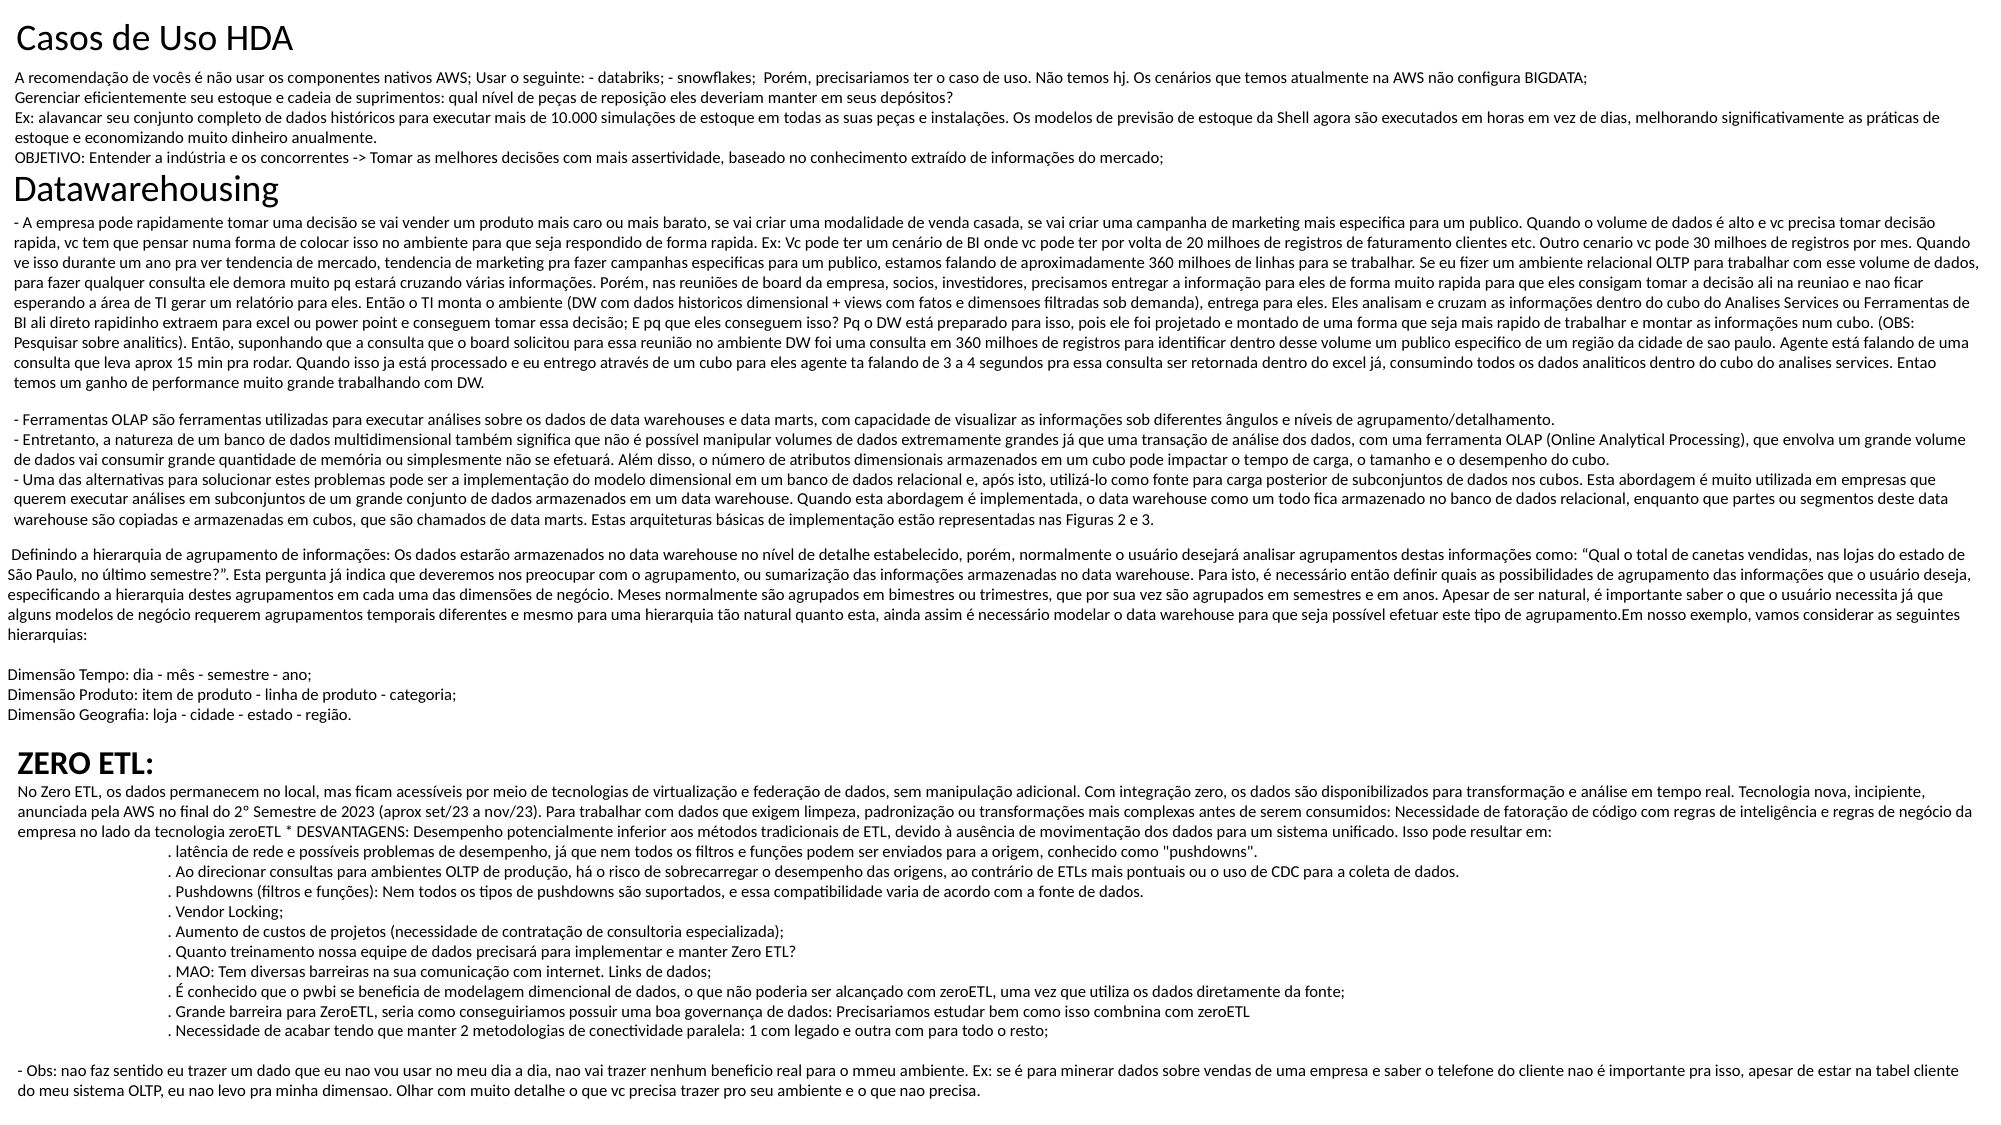

Casos de Uso HDA
A recomendação de vocês é não usar os componentes nativos AWS; Usar o seguinte: - databriks; - snowflakes;  Porém, precisariamos ter o caso de uso. Não temos hj. Os cenários que temos atualmente na AWS não configura BIGDATA;
Gerenciar eficientemente seu estoque e cadeia de suprimentos: qual nível de peças de reposição eles deveriam manter em seus depósitos?
Ex: alavancar seu conjunto completo de dados históricos para executar mais de 10.000 simulações de estoque em todas as suas peças e instalações. Os modelos de previsão de estoque da Shell agora são executados em horas em vez de dias, melhorando significativamente as práticas de estoque e economizando muito dinheiro anualmente.
OBJETIVO: Entender a indústria e os concorrentes -> Tomar as melhores decisões com mais assertividade, baseado no conhecimento extraído de informações do mercado;
Datawarehousing
- A empresa pode rapidamente tomar uma decisão se vai vender um produto mais caro ou mais barato, se vai criar uma modalidade de venda casada, se vai criar uma campanha de marketing mais especifica para um publico. Quando o volume de dados é alto e vc precisa tomar decisão rapida, vc tem que pensar numa forma de colocar isso no ambiente para que seja respondido de forma rapida. Ex: Vc pode ter um cenário de BI onde vc pode ter por volta de 20 milhoes de registros de faturamento clientes etc. Outro cenario vc pode 30 milhoes de registros por mes. Quando ve isso durante um ano pra ver tendencia de mercado, tendencia de marketing pra fazer campanhas especificas para um publico, estamos falando de aproximadamente 360 milhoes de linhas para se trabalhar. Se eu fizer um ambiente relacional OLTP para trabalhar com esse volume de dados, para fazer qualquer consulta ele demora muito pq estará cruzando várias informações. Porém, nas reuniões de board da empresa, socios, investidores, precisamos entregar a informação para eles de forma muito rapida para que eles consigam tomar a decisão ali na reuniao e nao ficar esperando a área de TI gerar um relatório para eles. Então o TI monta o ambiente (DW com dados historicos dimensional + views com fatos e dimensoes filtradas sob demanda), entrega para eles. Eles analisam e cruzam as informações dentro do cubo do Analises Services ou Ferramentas de BI ali direto rapidinho extraem para excel ou power point e conseguem tomar essa decisão; E pq que eles conseguem isso? Pq o DW está preparado para isso, pois ele foi projetado e montado de uma forma que seja mais rapido de trabalhar e montar as informações num cubo. (OBS: Pesquisar sobre analitics). Então, suponhando que a consulta que o board solicitou para essa reunião no ambiente DW foi uma consulta em 360 milhoes de registros para identificar dentro desse volume um publico especifico de um região da cidade de sao paulo. Agente está falando de uma consulta que leva aprox 15 min pra rodar. Quando isso ja está processado e eu entrego através de um cubo para eles agente ta falando de 3 a 4 segundos pra essa consulta ser retornada dentro do excel já, consumindo todos os dados analiticos dentro do cubo do analises services. Entao temos um ganho de performance muito grande trabalhando com DW.
- Ferramentas OLAP são ferramentas utilizadas para executar análises sobre os dados de data warehouses e data marts, com capacidade de visualizar as informações sob diferentes ângulos e níveis de agrupamento/detalhamento.
- Entretanto, a natureza de um banco de dados multidimensional também significa que não é possível manipular volumes de dados extremamente grandes já que uma transação de análise dos dados, com uma ferramenta OLAP (Online Analytical Processing), que envolva um grande volume de dados vai consumir grande quantidade de memória ou simplesmente não se efetuará. Além disso, o número de atributos dimensionais armazenados em um cubo pode impactar o tempo de carga, o tamanho e o desempenho do cubo.
- Uma das alternativas para solucionar estes problemas pode ser a implementação do modelo dimensional em um banco de dados relacional e, após isto, utilizá-lo como fonte para carga posterior de subconjuntos de dados nos cubos. Esta abordagem é muito utilizada em empresas que querem executar análises em subconjuntos de um grande conjunto de dados armazenados em um data warehouse. Quando esta abordagem é implementada, o data warehouse como um todo fica armazenado no banco de dados relacional, enquanto que partes ou segmentos deste data warehouse são copiadas e armazenadas em cubos, que são chamados de data marts. Estas arquiteturas básicas de implementação estão representadas nas Figuras 2 e 3.
 Definindo a hierarquia de agrupamento de informações: Os dados estarão armazenados no data warehouse no nível de detalhe estabelecido, porém, normalmente o usuário desejará analisar agrupamentos destas informações como: “Qual o total de canetas vendidas, nas lojas do estado de São Paulo, no último semestre?”. Esta pergunta já indica que deveremos nos preocupar com o agrupamento, ou sumarização das informações armazenadas no data warehouse. Para isto, é necessário então definir quais as possibilidades de agrupamento das informações que o usuário deseja, especificando a hierarquia destes agrupamentos em cada uma das dimensões de negócio. Meses normalmente são agrupados em bimestres ou trimestres, que por sua vez são agrupados em semestres e em anos. Apesar de ser natural, é importante saber o que o usuário necessita já que alguns modelos de negócio requerem agrupamentos temporais diferentes e mesmo para uma hierarquia tão natural quanto esta, ainda assim é necessário modelar o data warehouse para que seja possível efetuar este tipo de agrupamento.Em nosso exemplo, vamos considerar as seguintes hierarquias:

Dimensão Tempo: dia - mês - semestre - ano;
Dimensão Produto: item de produto - linha de produto - categoria;
Dimensão Geografia: loja - cidade - estado - região.
ZERO ETL:
No Zero ETL, os dados permanecem no local, mas ficam acessíveis por meio de tecnologias de virtualização e federação de dados, sem manipulação adicional. Com integração zero, os dados são disponibilizados para transformação e análise em tempo real. Tecnologia nova, incipiente, anunciada pela AWS no final do 2º Semestre de 2023 (aprox set/23 a nov/23). Para trabalhar com dados que exigem limpeza, padronização ou transformações mais complexas antes de serem consumidos: Necessidade de fatoração de código com regras de inteligência e regras de negócio da empresa no lado da tecnologia zeroETL * DESVANTAGENS: Desempenho potencialmente inferior aos métodos tradicionais de ETL, devido à ausência de movimentação dos dados para um sistema unificado. Isso pode resultar em:
	. latência de rede e possíveis problemas de desempenho, já que nem todos os filtros e funções podem ser enviados para a origem, conhecido como "pushdowns".
	. Ao direcionar consultas para ambientes OLTP de produção, há o risco de sobrecarregar o desempenho das origens, ao contrário de ETLs mais pontuais ou o uso de CDC para a coleta de dados.
	. Pushdowns (filtros e funções): Nem todos os tipos de pushdowns são suportados, e essa compatibilidade varia de acordo com a fonte de dados.
	. Vendor Locking;
	. Aumento de custos de projetos (necessidade de contratação de consultoria especializada);
	. Quanto treinamento nossa equipe de dados precisará para implementar e manter Zero ETL?
	. MAO: Tem diversas barreiras na sua comunicação com internet. Links de dados;
	. É conhecido que o pwbi se beneficia de modelagem dimencional de dados, o que não poderia ser alcançado com zeroETL, uma vez que utiliza os dados diretamente da fonte;
	. Grande barreira para ZeroETL, seria como conseguiriamos possuir uma boa governança de dados: Precisariamos estudar bem como isso combnina com zeroETL
	. Necessidade de acabar tendo que manter 2 metodologias de conectividade paralela: 1 com legado e outra com para todo o resto;

- Obs: nao faz sentido eu trazer um dado que eu nao vou usar no meu dia a dia, nao vai trazer nenhum beneficio real para o mmeu ambiente. Ex: se é para minerar dados sobre vendas de uma empresa e saber o telefone do cliente nao é importante pra isso, apesar de estar na tabel cliente do meu sistema OLTP, eu nao levo pra minha dimensao. Olhar com muito detalhe o que vc precisa trazer pro seu ambiente e o que nao precisa.